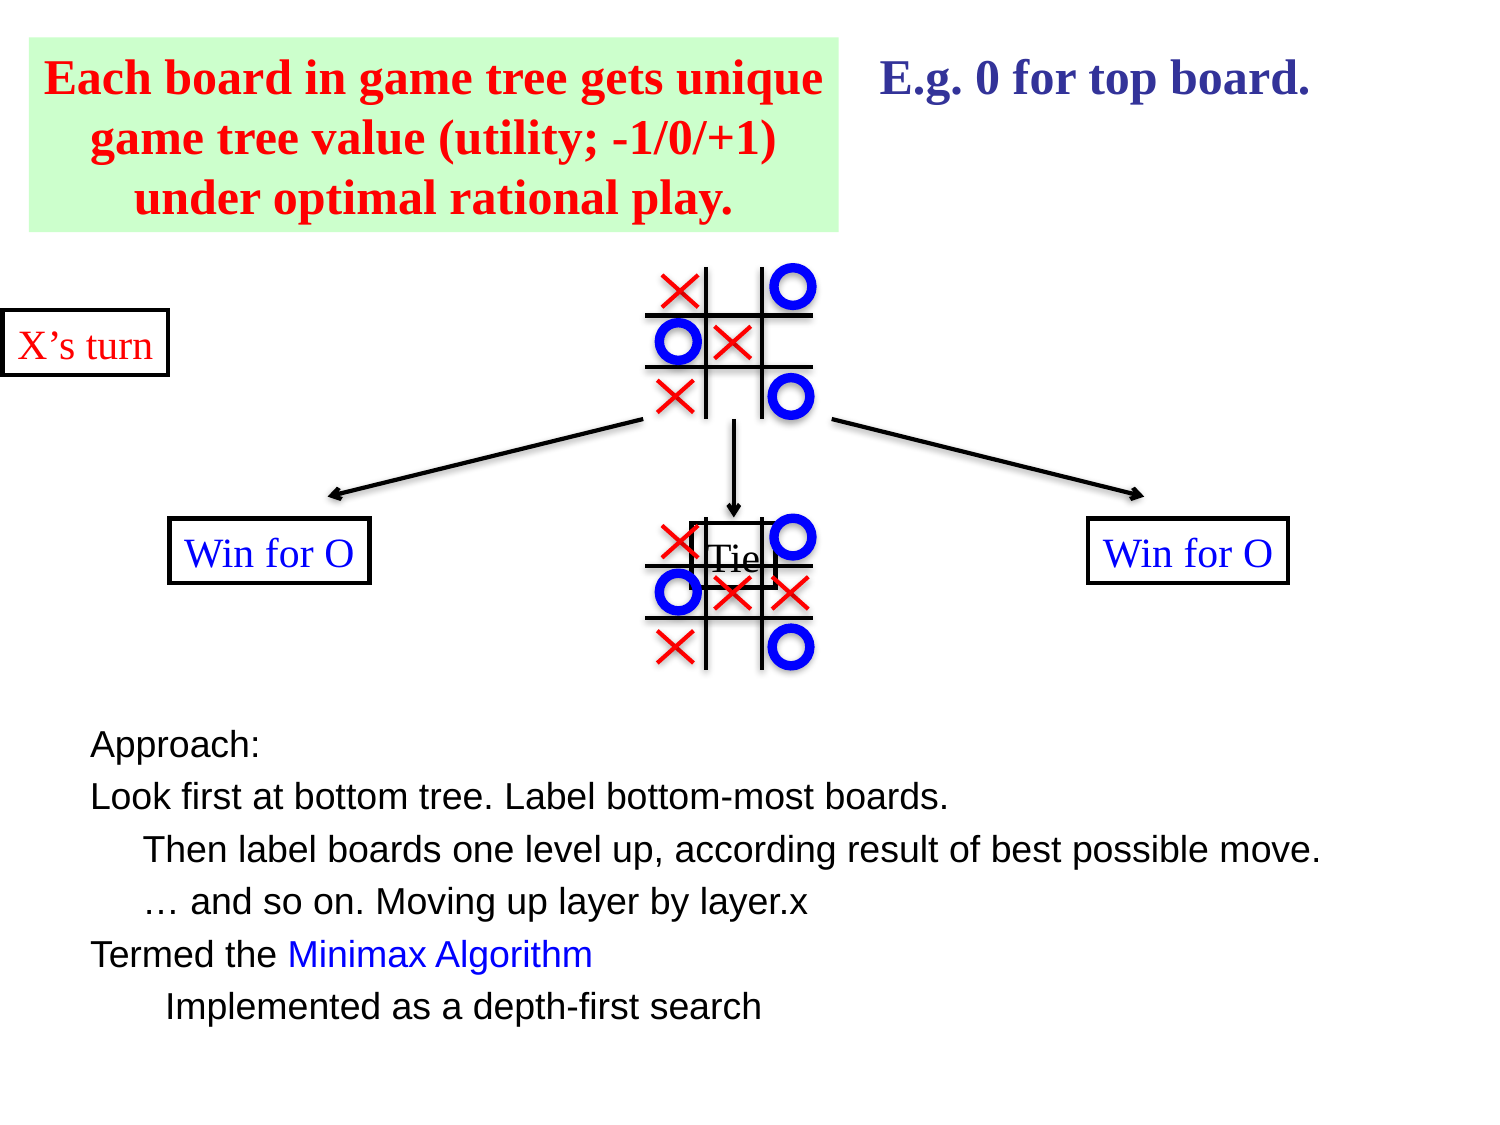

Each board in game tree gets unique
game tree value (utility; -1/0/+1)
under optimal rational play.
E.g. 0 for top board.

X’s turn

Win for O

Win for O
Tie

Approach:
Look first at bottom tree. Label bottom-most boards.
     Then label boards one level up, according result of best possible move.
     … and so on. Moving up layer by layer.x
Termed the Minimax Algorithm
Implemented as a depth-first search